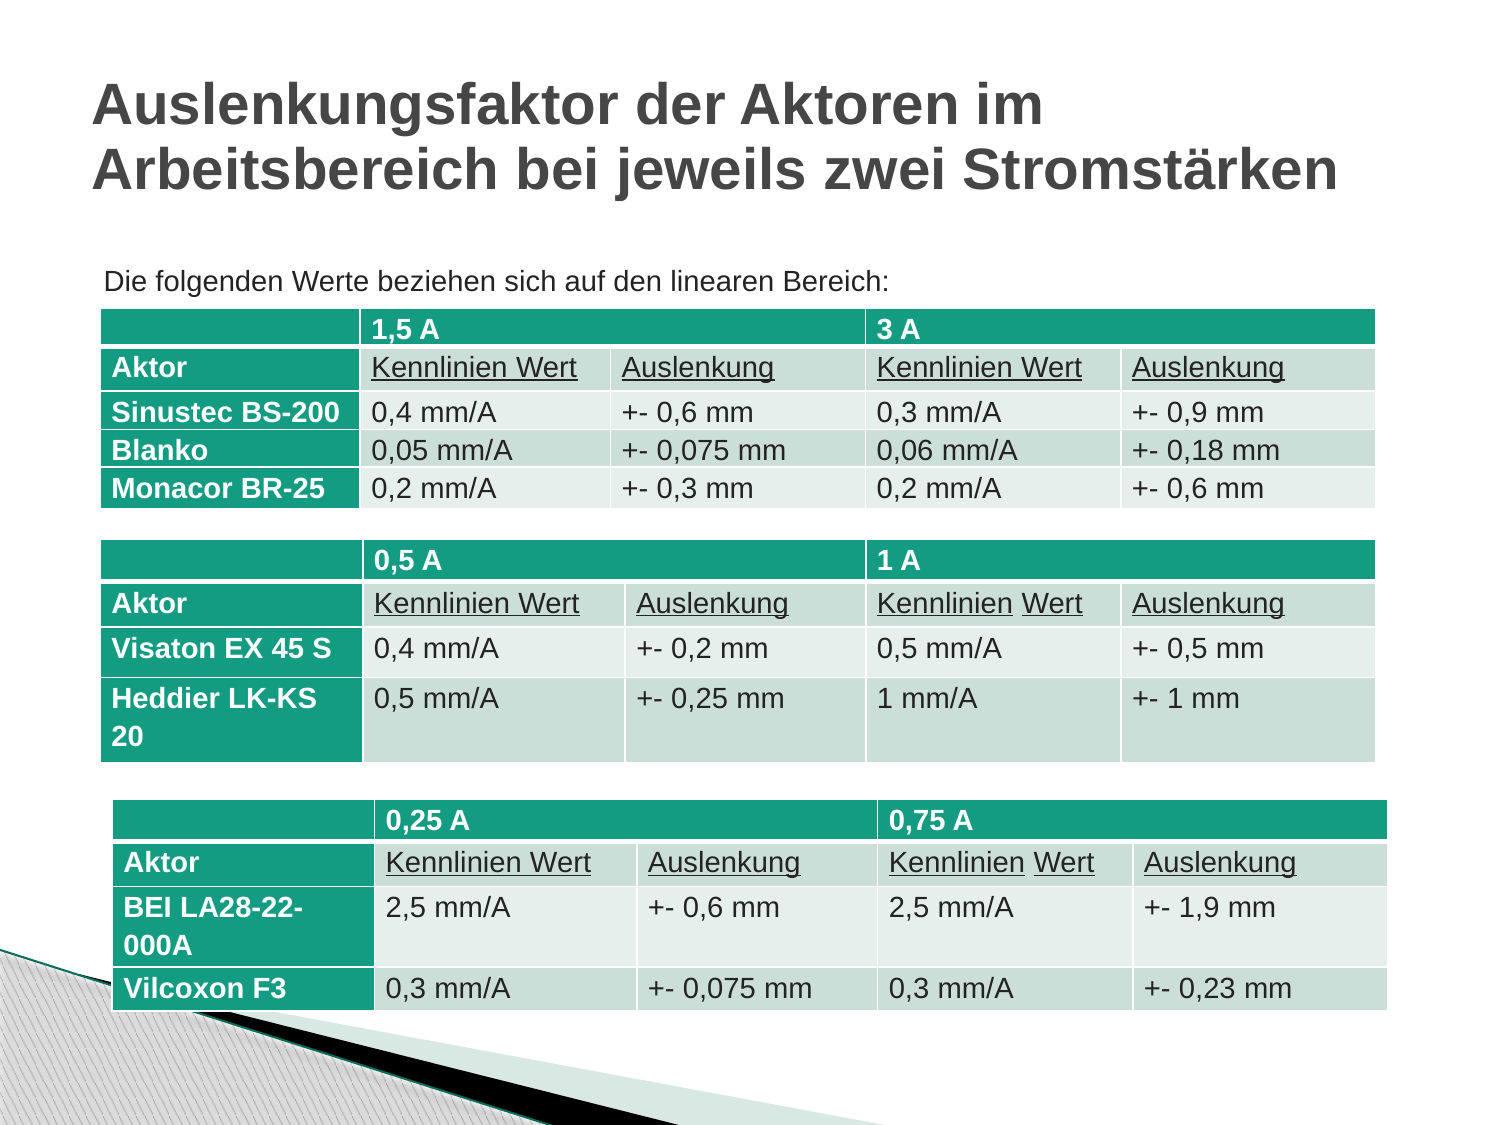

# Auslenkungsfaktor der Aktoren im Arbeitsbereich bei jeweils zwei Stromstärken
Die folgenden Werte beziehen sich auf den linearen Bereich:
|  | 1,5 A |  | 3 A |  |
| --- | --- | --- | --- | --- |
| Aktor | Kennlinien Wert | Auslenkung | Kennlinien Wert | Auslenkung |
| Sinustec BS-200 | 0,4 mm/A | +- 0,6 mm | 0,3 mm/A | +- 0,9 mm |
| Blanko | 0,05 mm/A | +- 0,075 mm | 0,06 mm/A | +- 0,18 mm |
| Monacor BR-25 | 0,2 mm/A | +- 0,3 mm | 0,2 mm/A | +- 0,6 mm |
|  | 0,5 A |  | 1 A |  |
| --- | --- | --- | --- | --- |
| Aktor | Kennlinien Wert | Auslenkung | Kennlinien Wert | Auslenkung |
| Visaton EX 45 S | 0,4 mm/A | +- 0,2 mm | 0,5 mm/A | +- 0,5 mm |
| Heddier LK-KS 20 | 0,5 mm/A | +- 0,25 mm | 1 mm/A | +- 1 mm |
|  | 0,25 A |  | 0,75 A |  |
| --- | --- | --- | --- | --- |
| Aktor | Kennlinien Wert | Auslenkung | Kennlinien Wert | Auslenkung |
| BEI LA28-22-000A | 2,5 mm/A | +- 0,6 mm | 2,5 mm/A | +- 1,9 mm |
| Vilcoxon F3 | 0,3 mm/A | +- 0,075 mm | 0,3 mm/A | +- 0,23 mm |